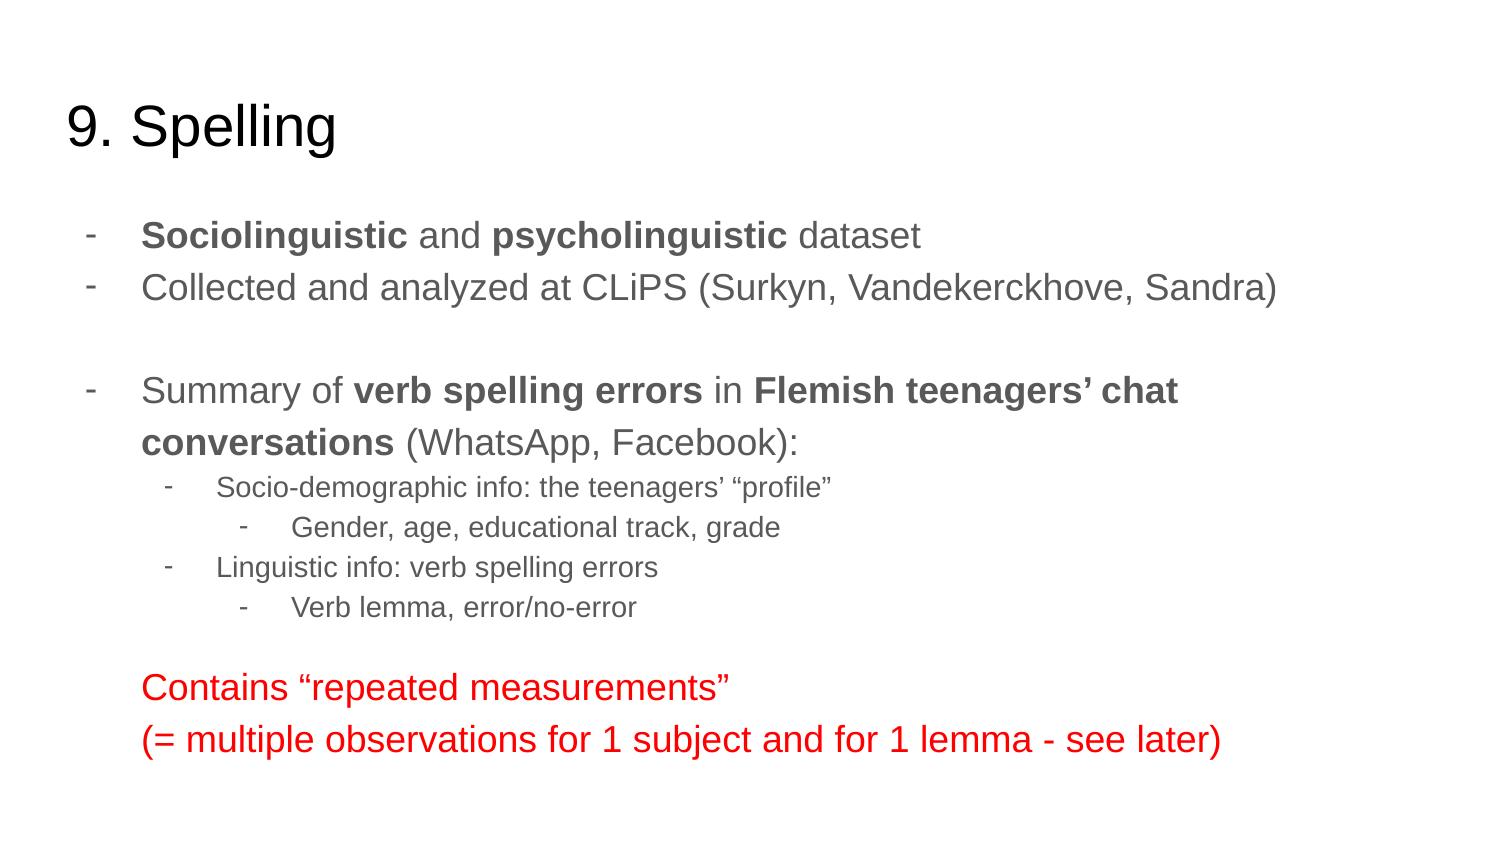

# 9. Spelling
Sociolinguistic and psycholinguistic dataset
Collected and analyzed at CLiPS (Surkyn, Vandekerckhove, Sandra)
Summary of verb spelling errors in Flemish teenagers’ chat conversations (WhatsApp, Facebook):
Socio-demographic info: the teenagers’ “profile”
Gender, age, educational track, grade
Linguistic info: verb spelling errors
Verb lemma, error/no-error
Contains “repeated measurements”
(= multiple observations for 1 subject and for 1 lemma - see later)